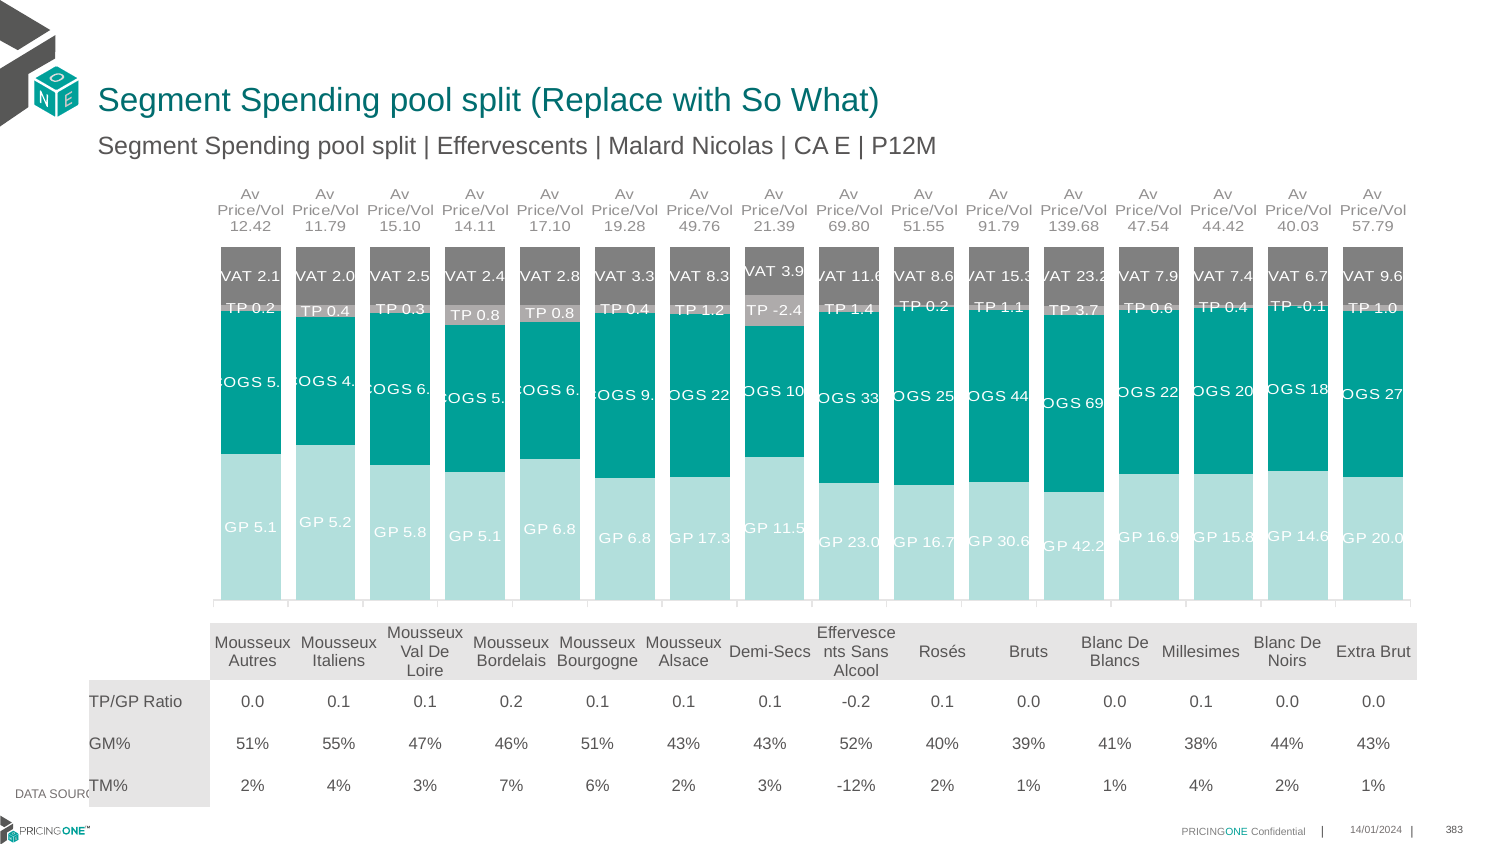

# Segment Spending pool split (Replace with So What)
Segment Spending pool split | Effervescents | Malard Nicolas | CA E | P12M

### Chart

| Category | GP | COGS | TP | VAT |
|---|---|---|---|---|
| Av Price/Vol 12.42 | 5.1152 | 4.9873 | 0.1954 | 2.060480088684236 |
| Av Price/Vol 11.79 | 5.1524 | 4.2756 | 0.3891 | 1.963776583313857 |
| Av Price/Vol 15.10 | 5.7816 | 6.5185 | 0.3198 | 2.5243830477755975 |
| Av Price/Vol 14.11 | 5.1026 | 5.8729 | 0.7778 | 2.3521481481481494 |
| Av Price/Vol 17.10 | 6.8311 | 6.6204 | 0.7837 | 2.8479322881163354 |
| Av Price/Vol 19.28 | 6.8025 | 9.168 | 0.4036 | 3.275236215763663 |
| Av Price/Vol 49.76 | 17.3029 | 22.9454 | 1.1893 | 8.293868921775898 |
| Av Price/Vol 21.39 | 11.4672 | 10.5038 | -2.4123 | 3.9130965802329967 |
| Av Price/Vol 69.80 | 22.9667 | 33.7458 | 1.382 | 11.631424781695616 |
| Av Price/Vol 51.55 | 16.7495 | 25.947 | 0.2476 | 8.59155391094169 |
| Av Price/Vol 91.79 | 30.5994 | 44.7645 | 1.0619 | 15.296978776529265 |
| Av Price/Vol 139.68 | 42.182 | 69.1289 | 3.6767 | 23.16689644607844 |
| Av Price/Vol 47.54 | 16.9492 | 21.9745 | 0.6227 | 7.91433891992551 |
| Av Price/Vol 44.42 | 15.8102 | 20.8038 | 0.3629 | 7.396781162238074 |
| Av Price/Vol 40.03 | 14.6278 | 18.815 | -0.1104 | 6.6670510883109335 |
| Av Price/Vol 57.79 | 20.0216 | 27.1482 | 0.9873 | 9.631449080305076 |
|  | Mousseux Autres | Mousseux Italiens | Mousseux Val De Loire | Mousseux Bordelais | Mousseux Bourgogne | Mousseux Alsace | Demi-Secs | Effervescents Sans Alcool | Rosés | Bruts | Blanc De Blancs | Millesimes | Blanc De Noirs | Extra Brut |
| --- | --- | --- | --- | --- | --- | --- | --- | --- | --- | --- | --- | --- | --- | --- |
| TP/GP Ratio | 0.0 | 0.1 | 0.1 | 0.2 | 0.1 | 0.1 | 0.1 | -0.2 | 0.1 | 0.0 | 0.0 | 0.1 | 0.0 | 0.0 |
| GM% | 51% | 55% | 47% | 46% | 51% | 43% | 43% | 52% | 40% | 39% | 41% | 38% | 44% | 43% |
| TM% | 2% | 4% | 3% | 7% | 6% | 2% | 3% | -12% | 2% | 1% | 1% | 4% | 2% | 1% |
DATA SOURCE: Client P&L

14/01/2024
383